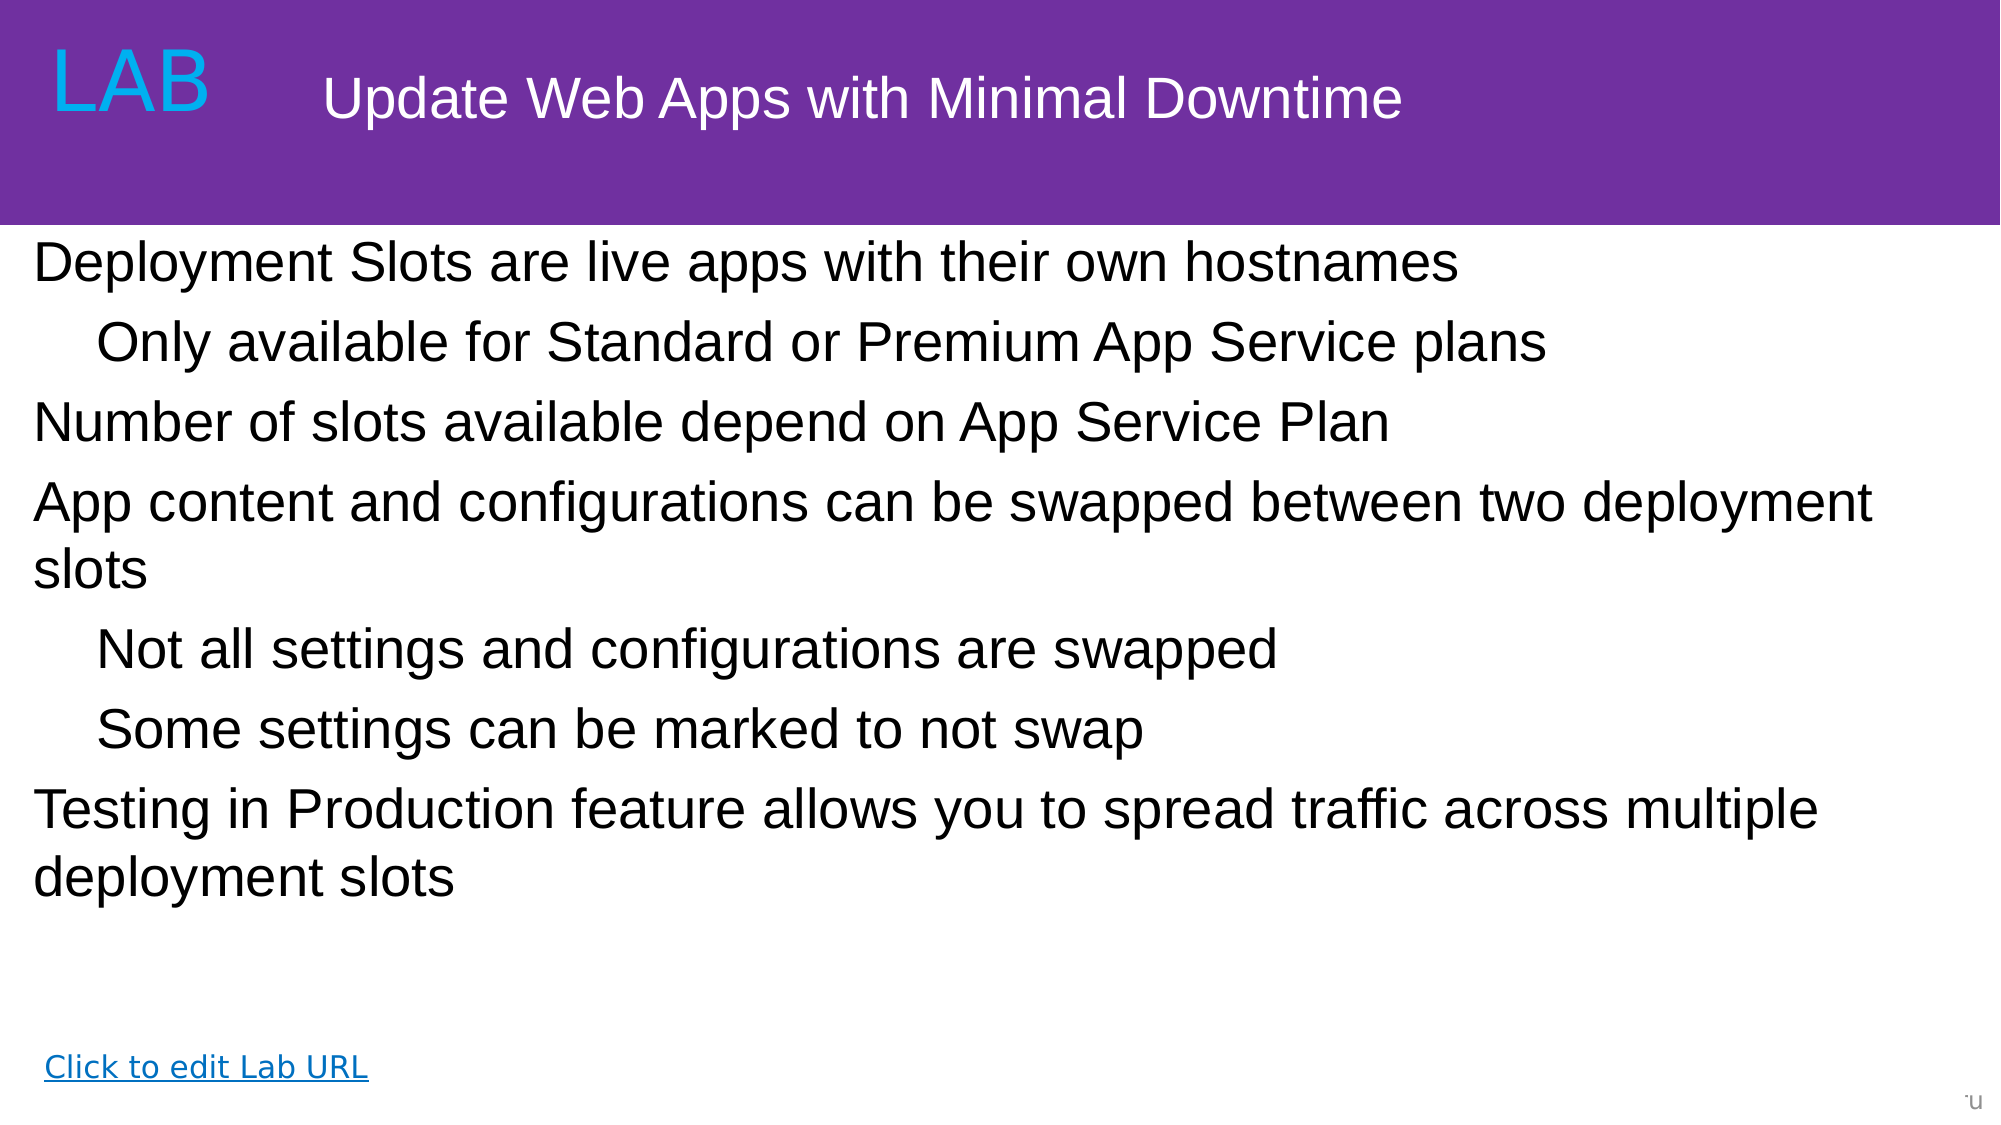

# Update Web Apps with Minimal Downtime
Deployment Slots are live apps with their own hostnames
    Only available for Standard or Premium App Service plans
Number of slots available depend on App Service Plan
App content and configurations can be swapped between two deployment slots
    Not all settings and configurations are swapped
    Some settings can be marked to not swap
Testing in Production feature allows you to spread traffic across multiple deployment slots